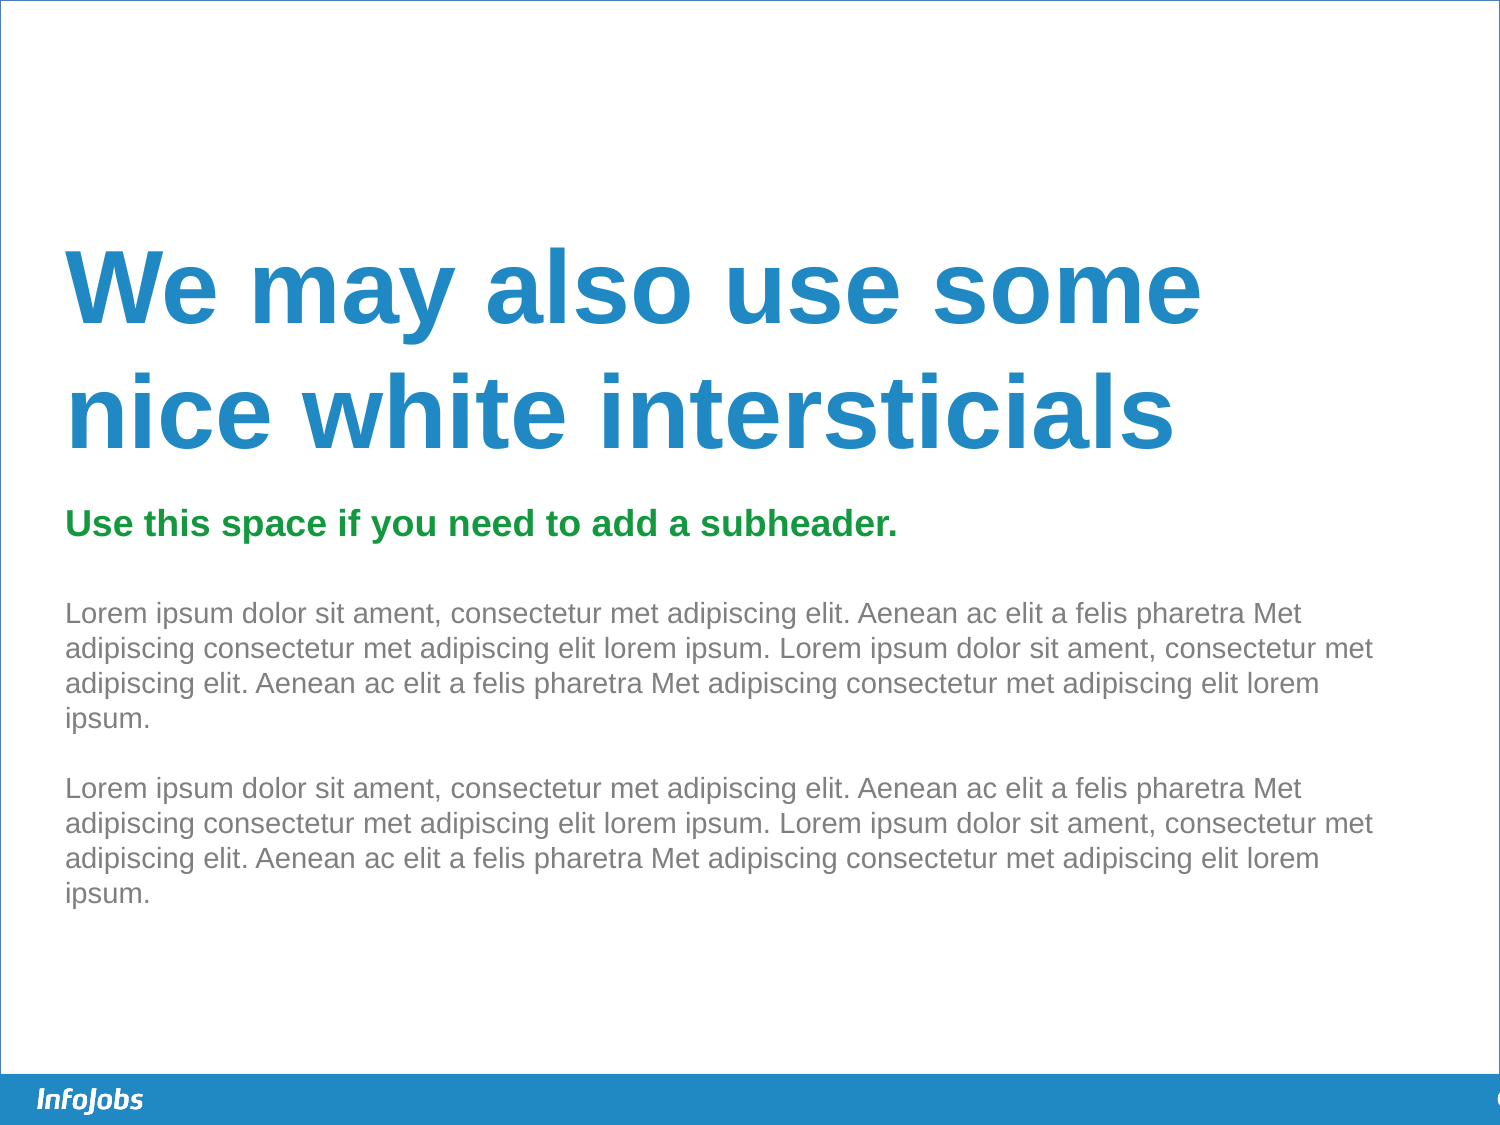

# We may also use some nice white intersticials
Use this space if you need to add a subheader.
Lorem ipsum dolor sit ament, consectetur met adipiscing elit. Aenean ac elit a felis pharetra Met adipiscing consectetur met adipiscing elit lorem ipsum. Lorem ipsum dolor sit ament, consectetur met adipiscing elit. Aenean ac elit a felis pharetra Met adipiscing consectetur met adipiscing elit lorem ipsum.

Lorem ipsum dolor sit ament, consectetur met adipiscing elit. Aenean ac elit a felis pharetra Met adipiscing consectetur met adipiscing elit lorem ipsum. Lorem ipsum dolor sit ament, consectetur met adipiscing elit. Aenean ac elit a felis pharetra Met adipiscing consectetur met adipiscing elit lorem ipsum.

6